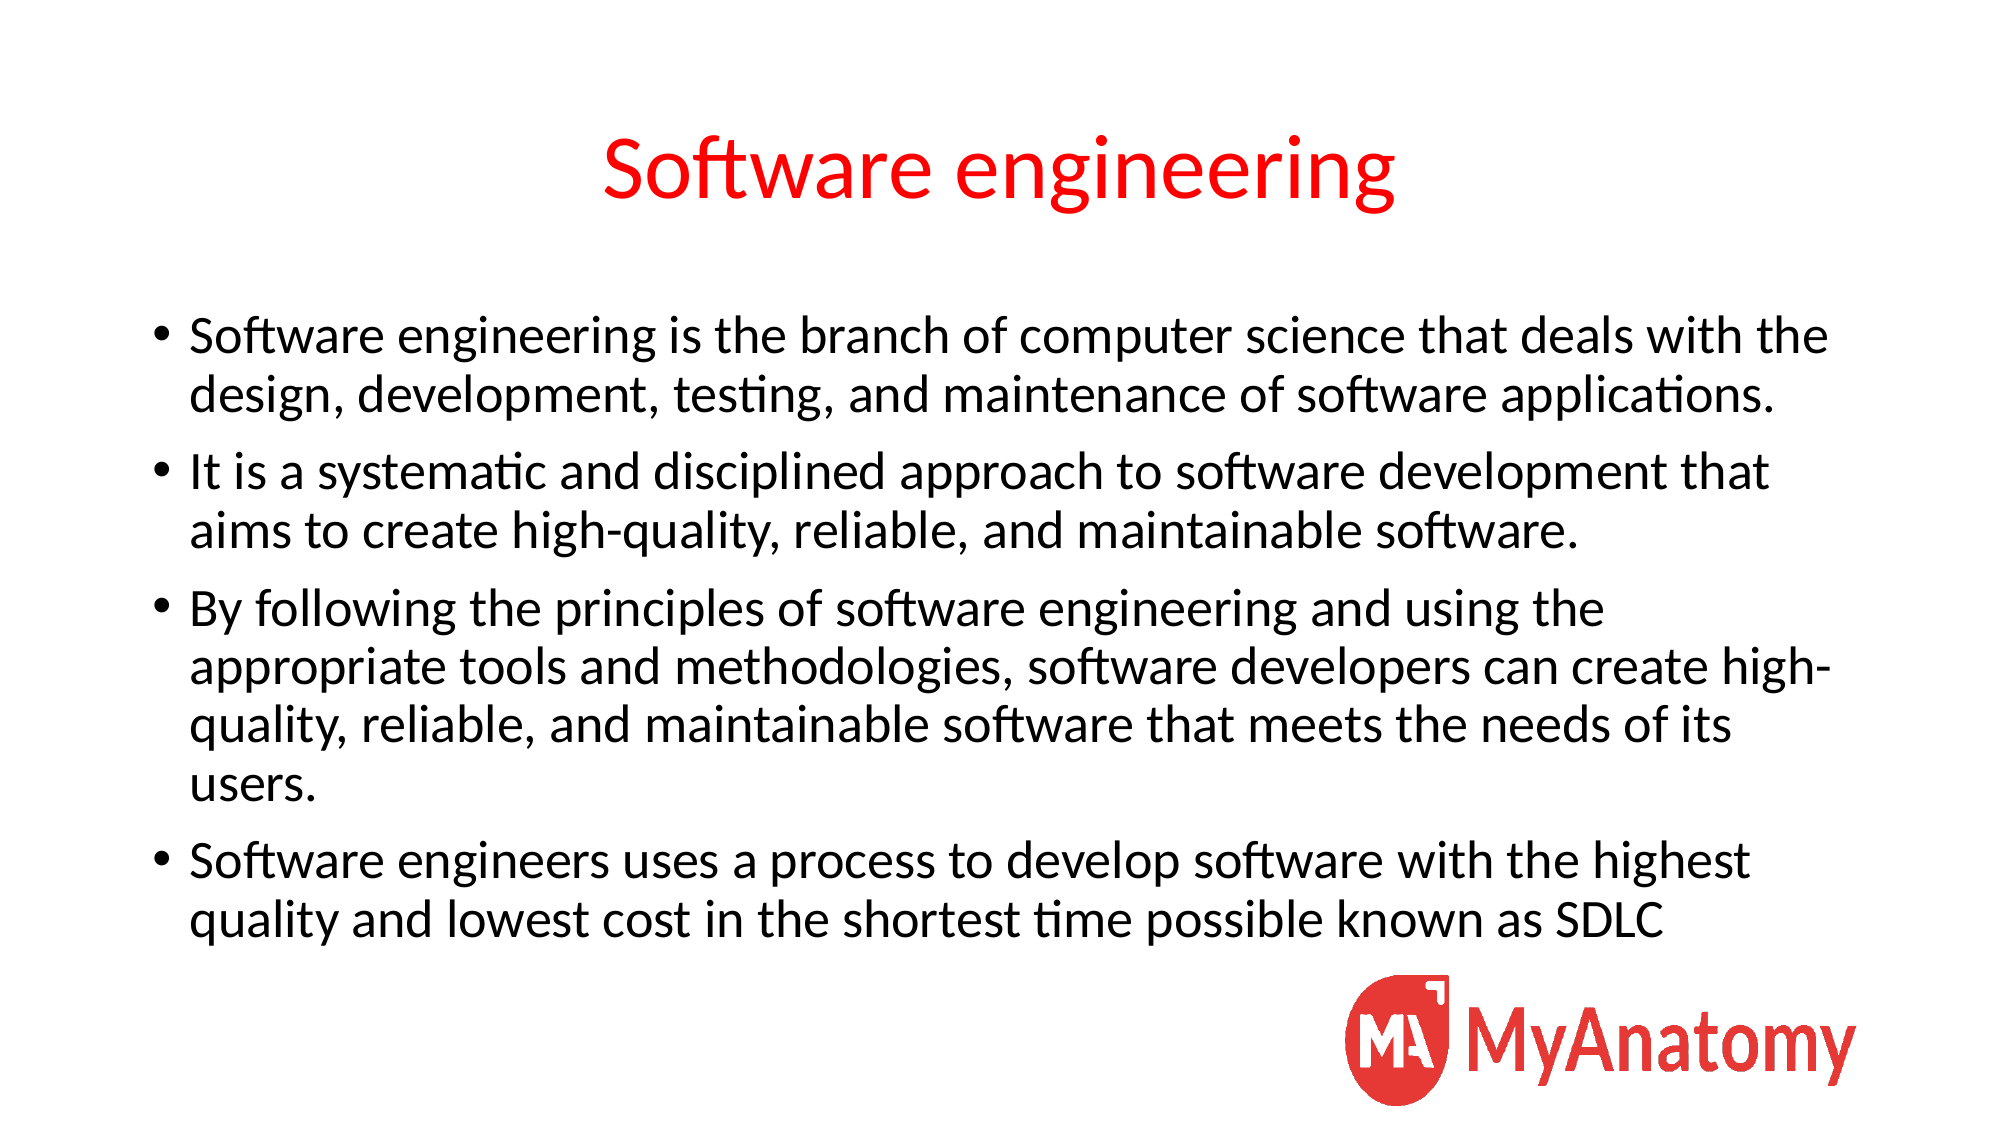

# Software engineering
Software engineering is the branch of computer science that deals with the design, development, testing, and maintenance of software applications.
It is a systematic and disciplined approach to software development that aims to create high-quality, reliable, and maintainable software.
By following the principles of software engineering and using the appropriate tools and methodologies, software developers can create high-quality, reliable, and maintainable software that meets the needs of its users.
Software engineers uses a process to develop software with the highest quality and lowest cost in the shortest time possible known as SDLC